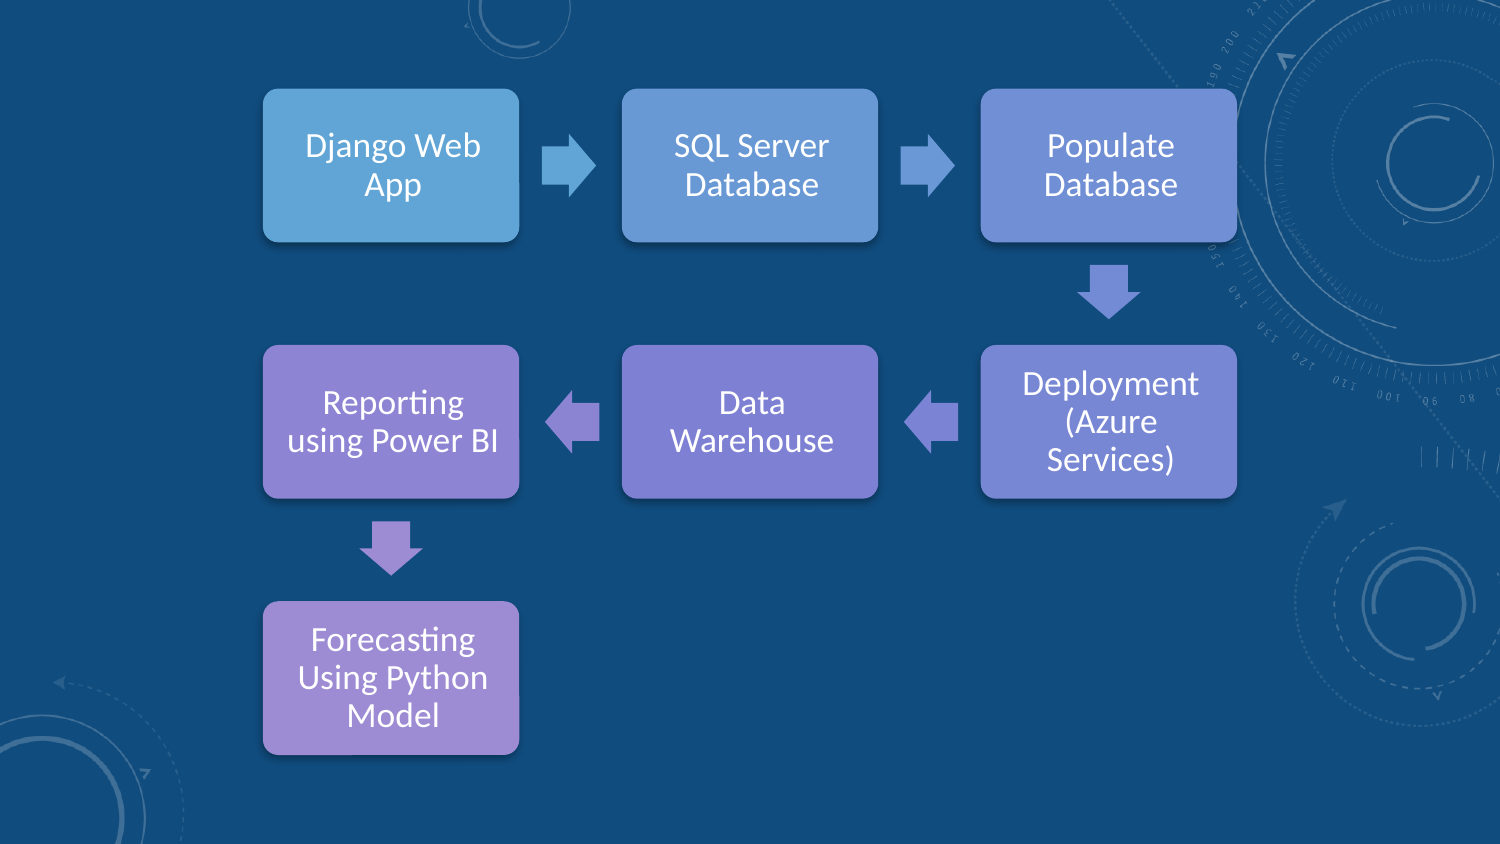

Django Web App

SQL Server Database

Populate Database

Deployment (Azure Services)

Data Warehouse

Reporting using Power BI

Forecasting Using Python Model